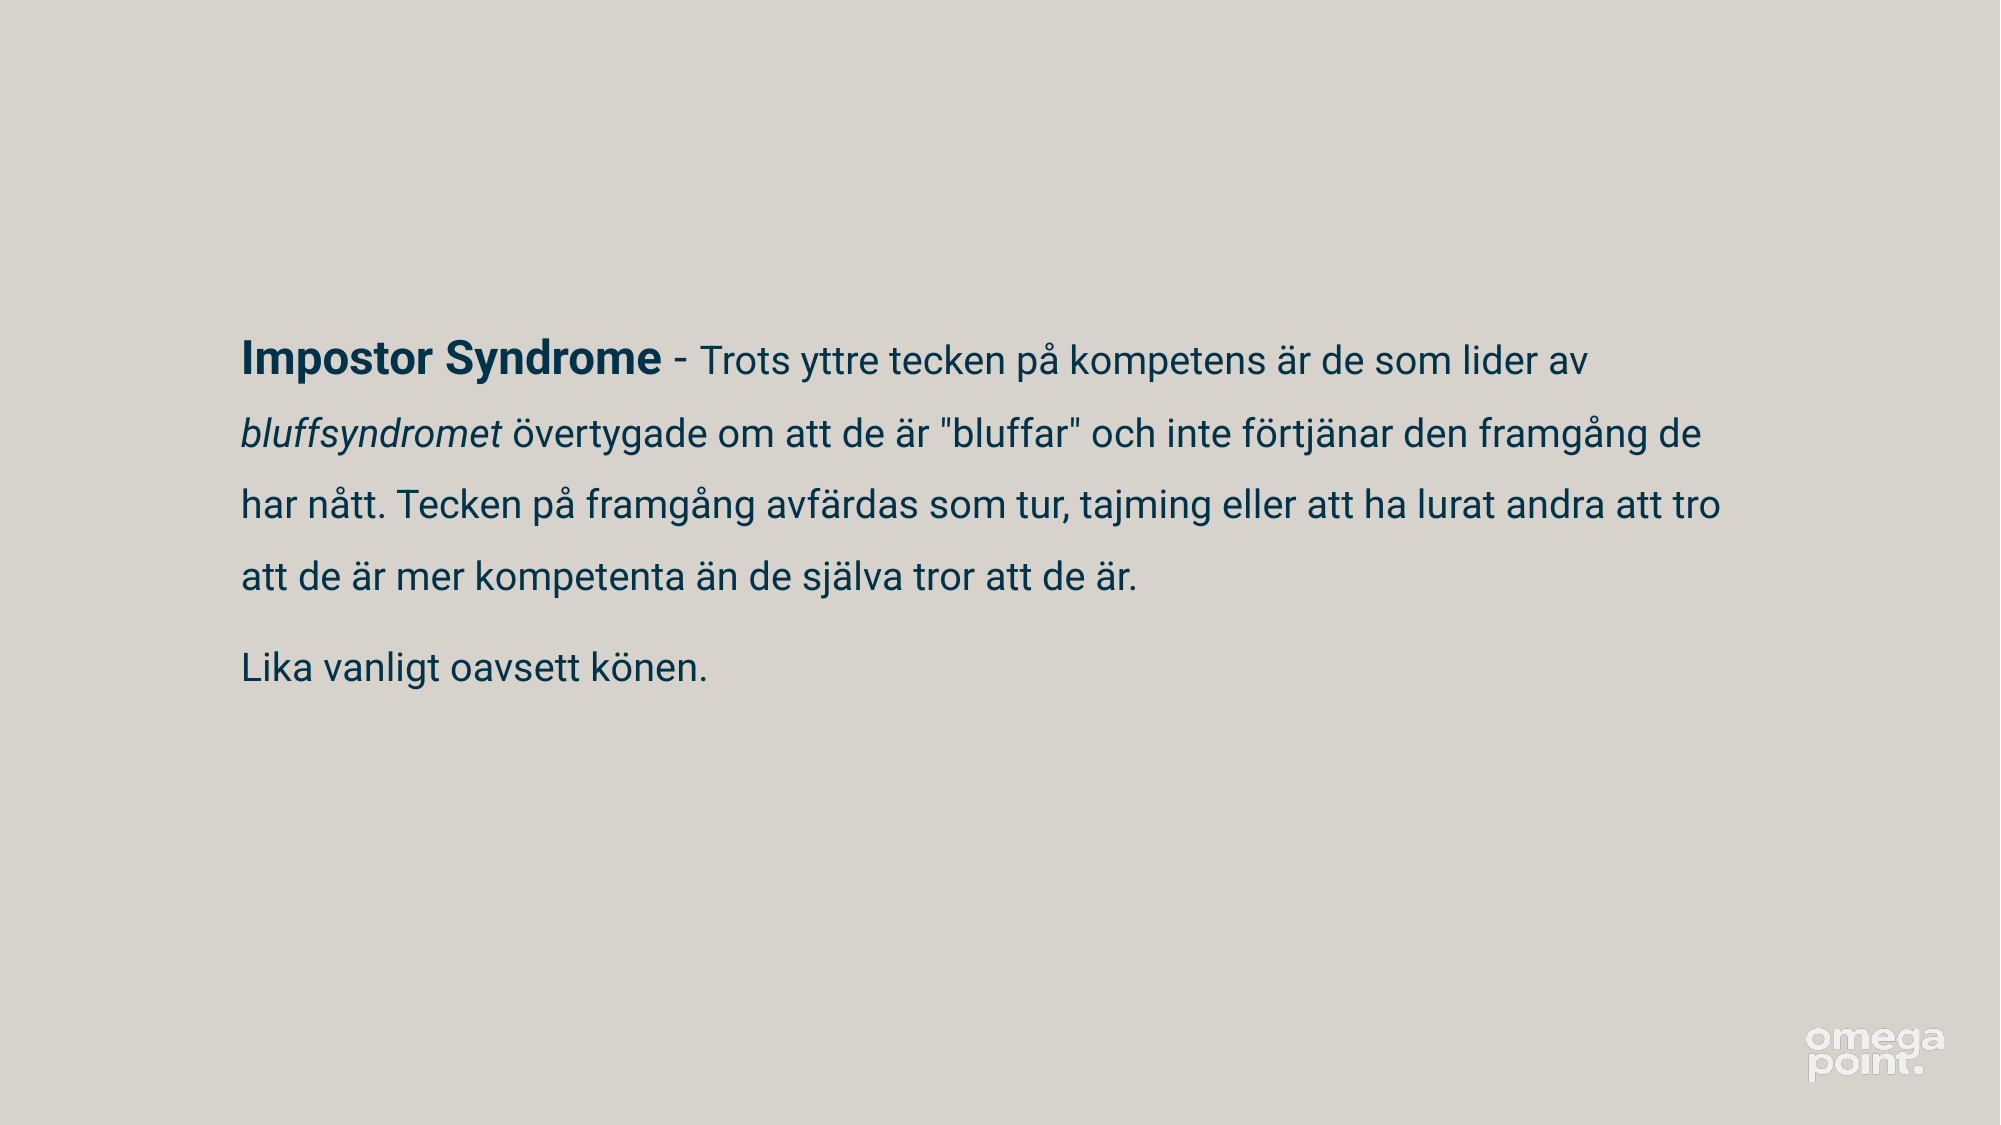

Impostor Syndrome - Trots yttre tecken på kompetens är de som lider av bluffsyndromet övertygade om att de är "bluffar" och inte förtjänar den framgång de har nått. Tecken på framgång avfärdas som tur, tajming eller att ha lurat andra att tro att de är mer kompetenta än de själva tror att de är.
Lika vanligt oavsett könen.